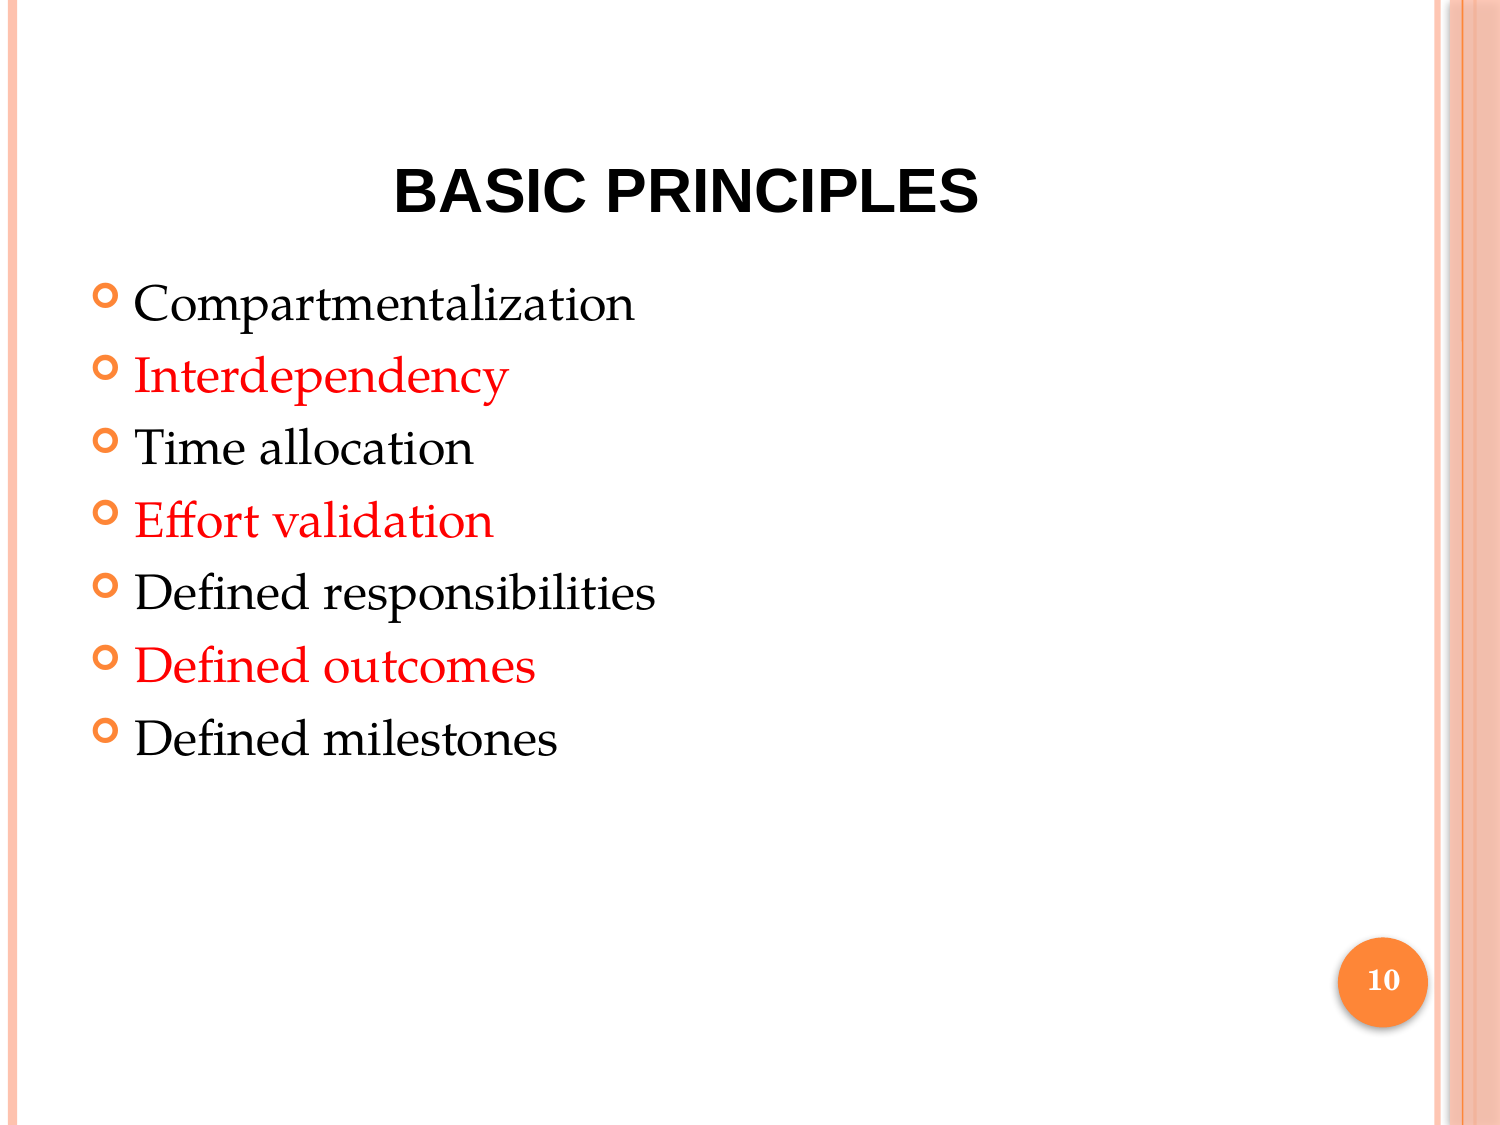

# BASIC PRINCIPLES
Compartmentalization
Interdependency
Time allocation
Effort validation
Defined responsibilities
Defined outcomes
Defined milestones
10